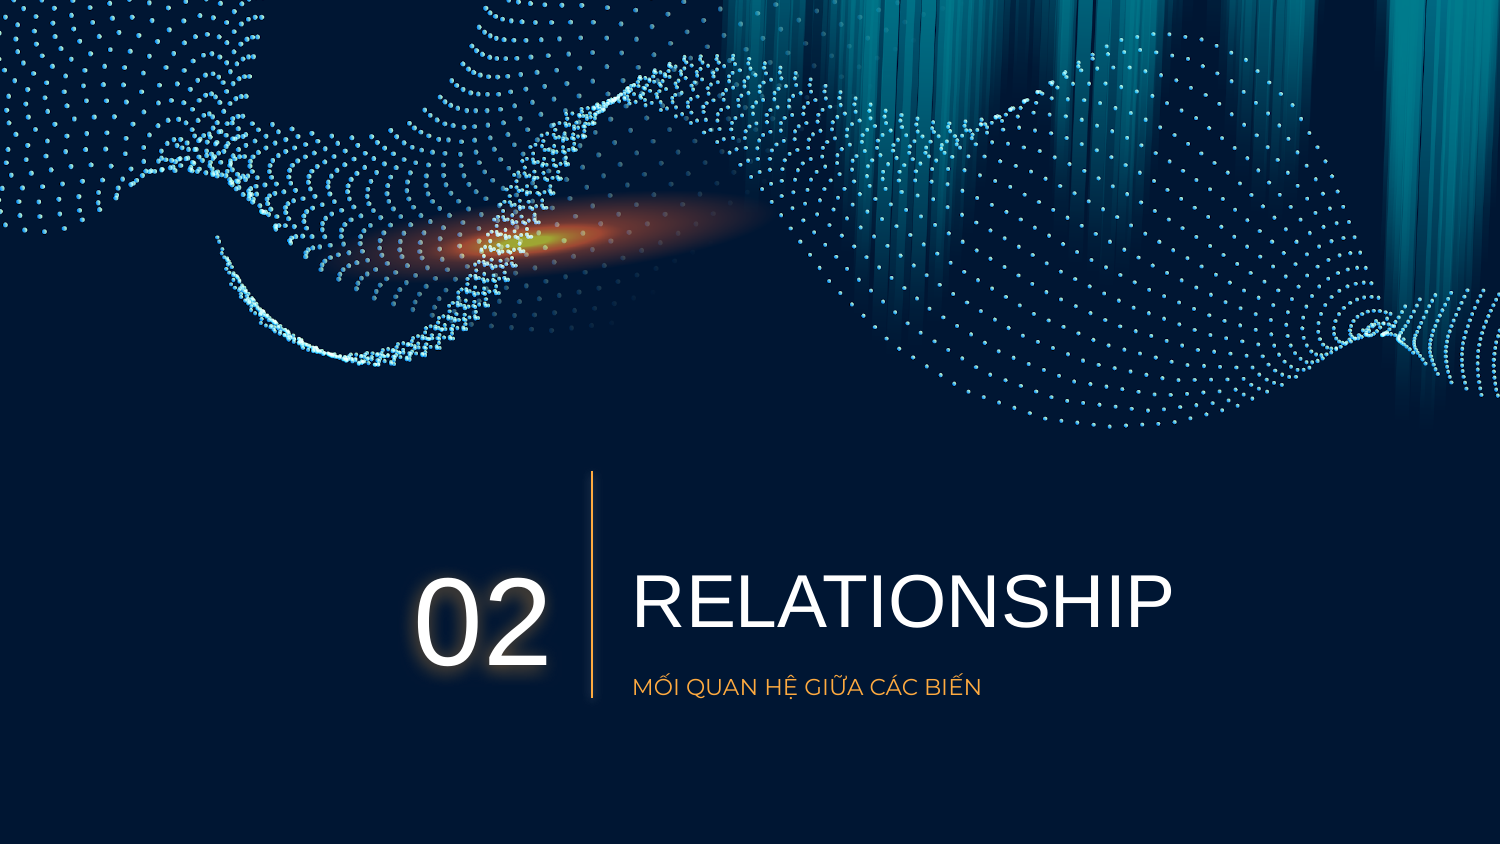

# RELATIONSHIP
02
MỐI QUAN HỆ GIỮA CÁC BIẾN